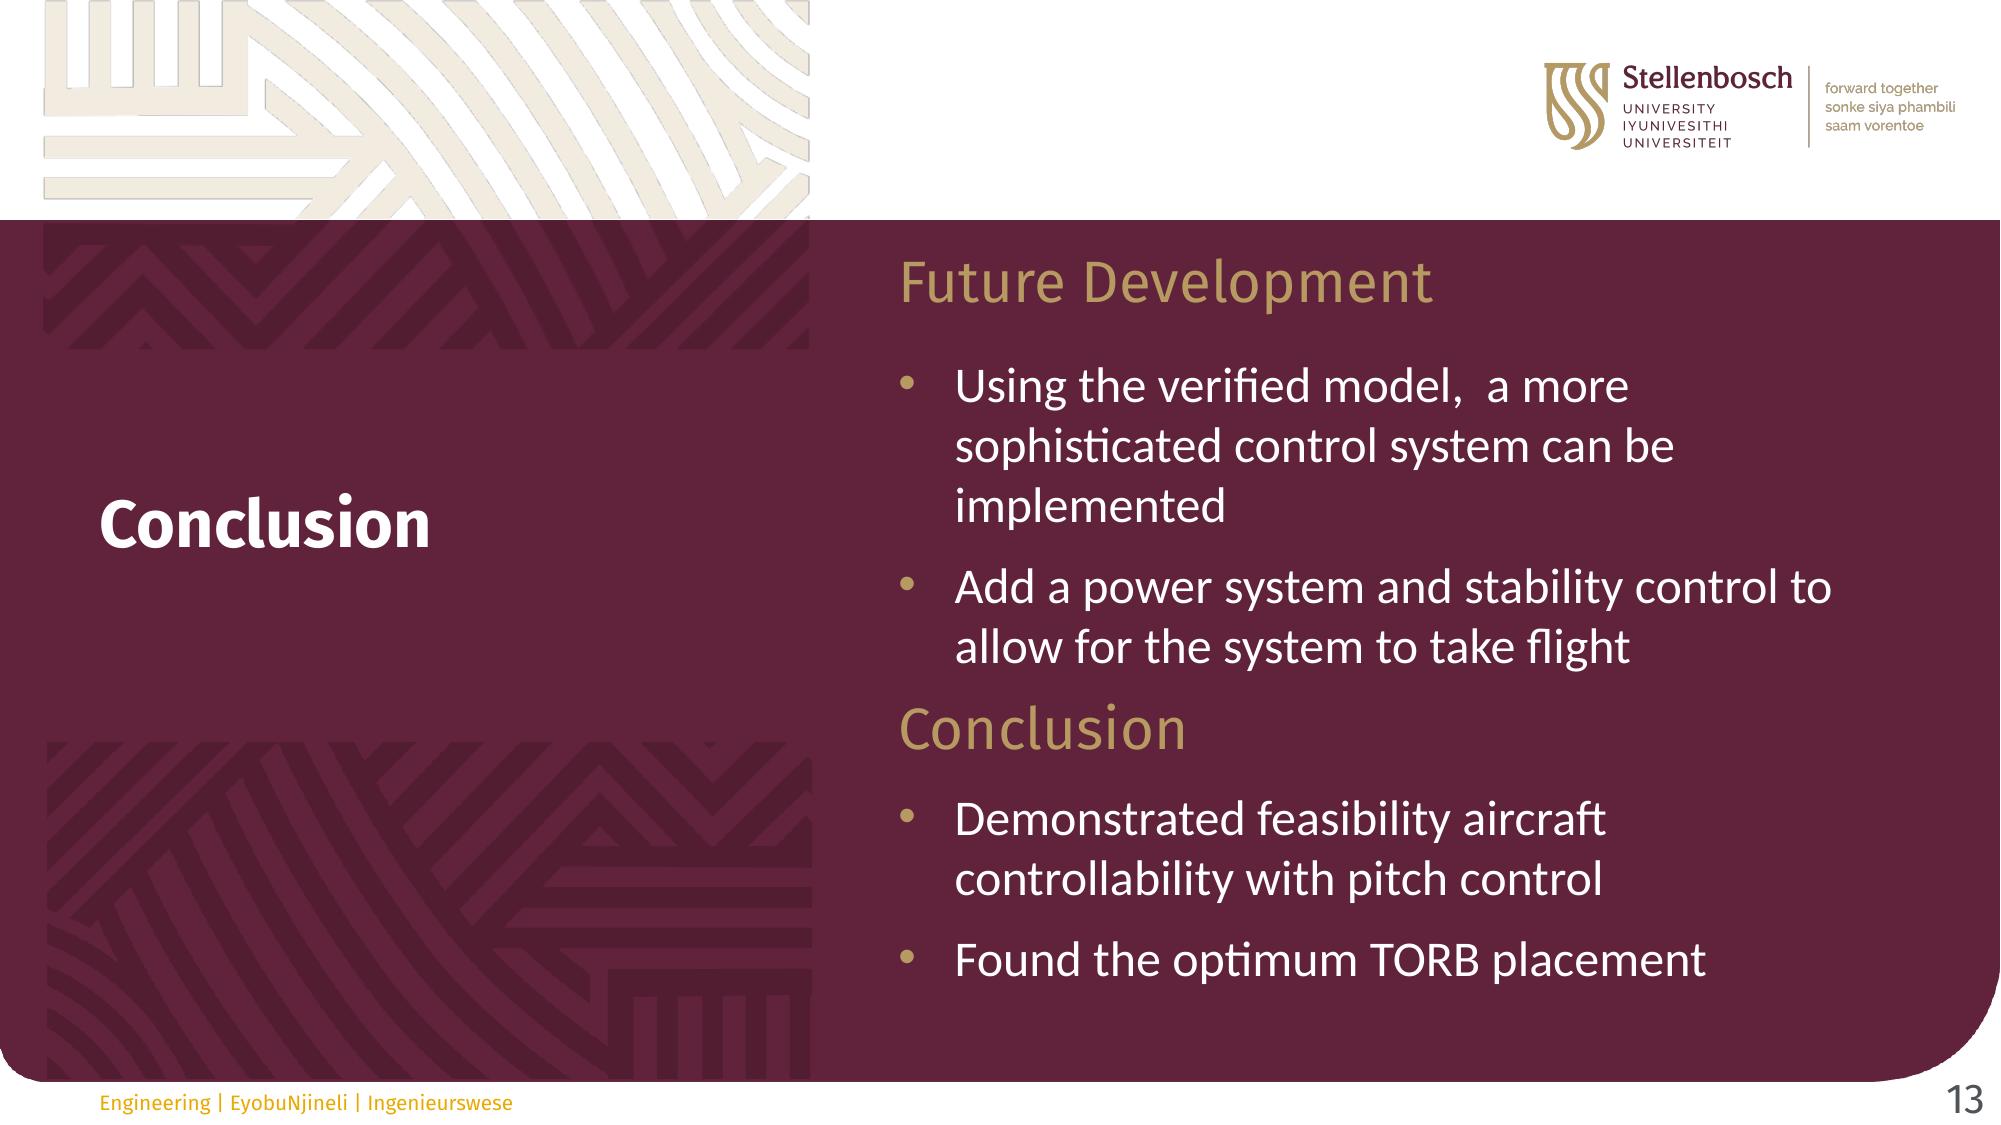

Future Development
Using the verified model,  a more sophisticated control system can be implemented
Add a power system and stability control to allow for the system to take flight
# Conclusion
Conclusion
Demonstrated feasibility aircraft controllability with pitch control
Found the optimum TORB placement

13